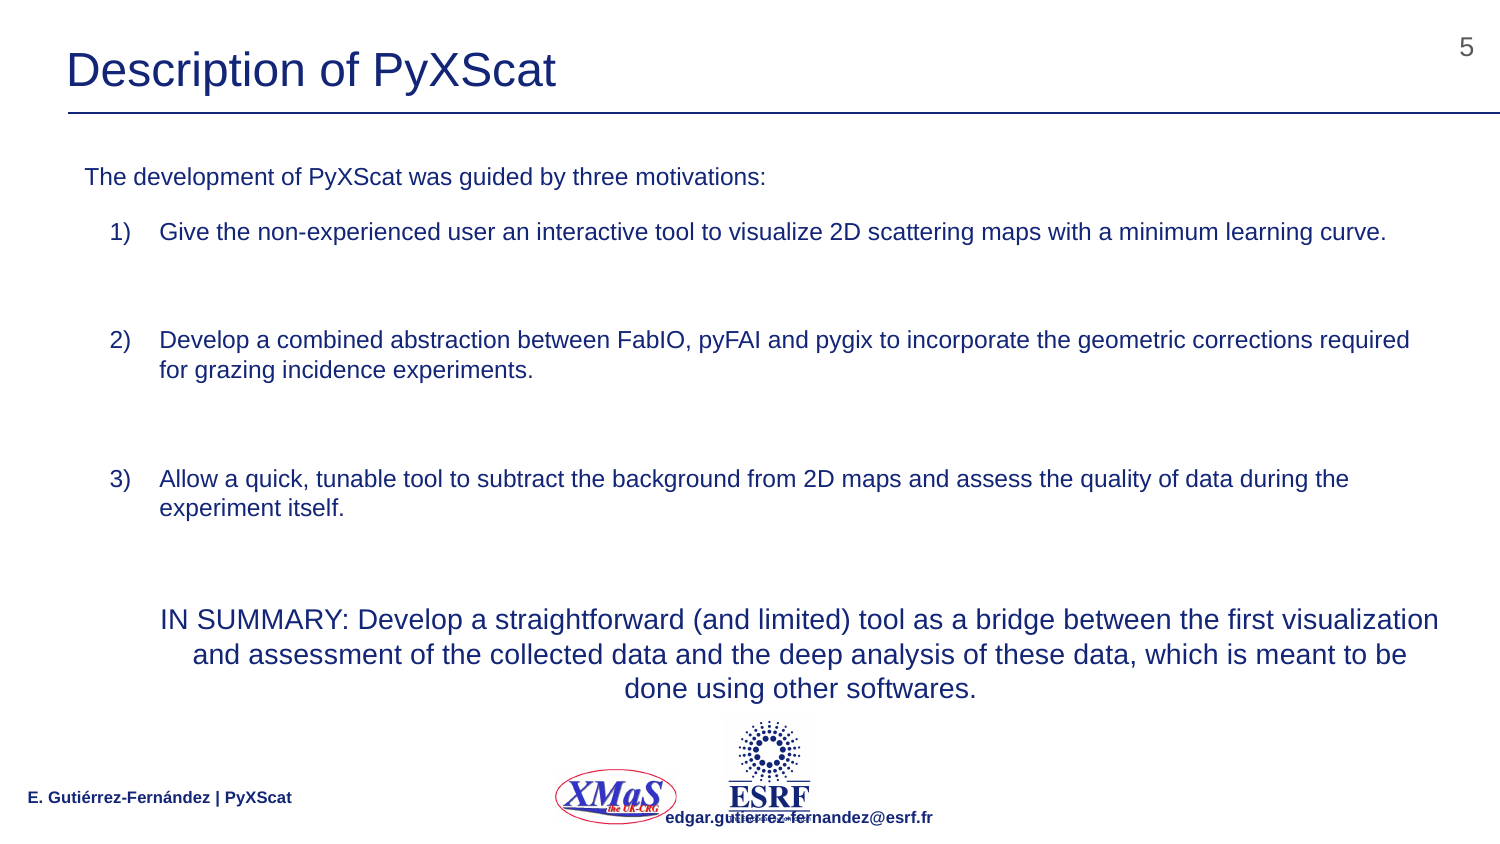

5
# Description of PyXScat
The development of PyXScat was guided by three motivations:
Give the non-experienced user an interactive tool to visualize 2D scattering maps with a minimum learning curve.

Develop a combined abstraction between FabIO, pyFAI and pygix to incorporate the geometric corrections required for grazing incidence experiments.

Allow a quick, tunable tool to subtract the background from 2D maps and assess the quality of data during the experiment itself.

IN SUMMARY: Develop a straightforward (and limited) tool as a bridge between the first visualization and assessment of the collected data and the deep analysis of these data, which is meant to be done using other softwares.